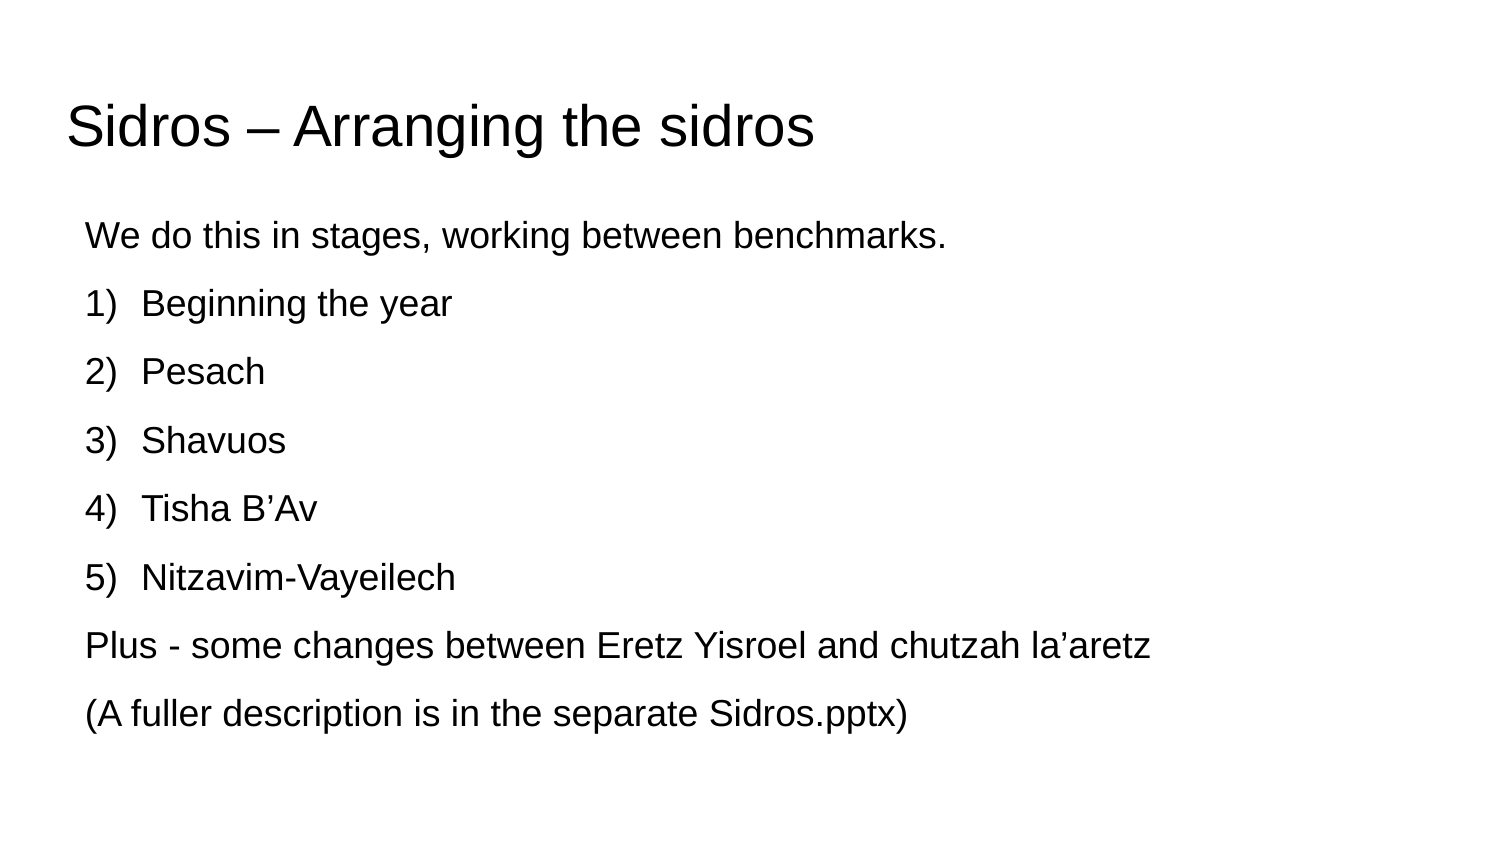

# Sidros – Arranging the sidros
We do this in stages, working between benchmarks.
Beginning the year
Pesach
Shavuos
Tisha B’Av
Nitzavim-Vayeilech
Plus - some changes between Eretz Yisroel and chutzah la’aretz
(A fuller description is in the separate Sidros.pptx)